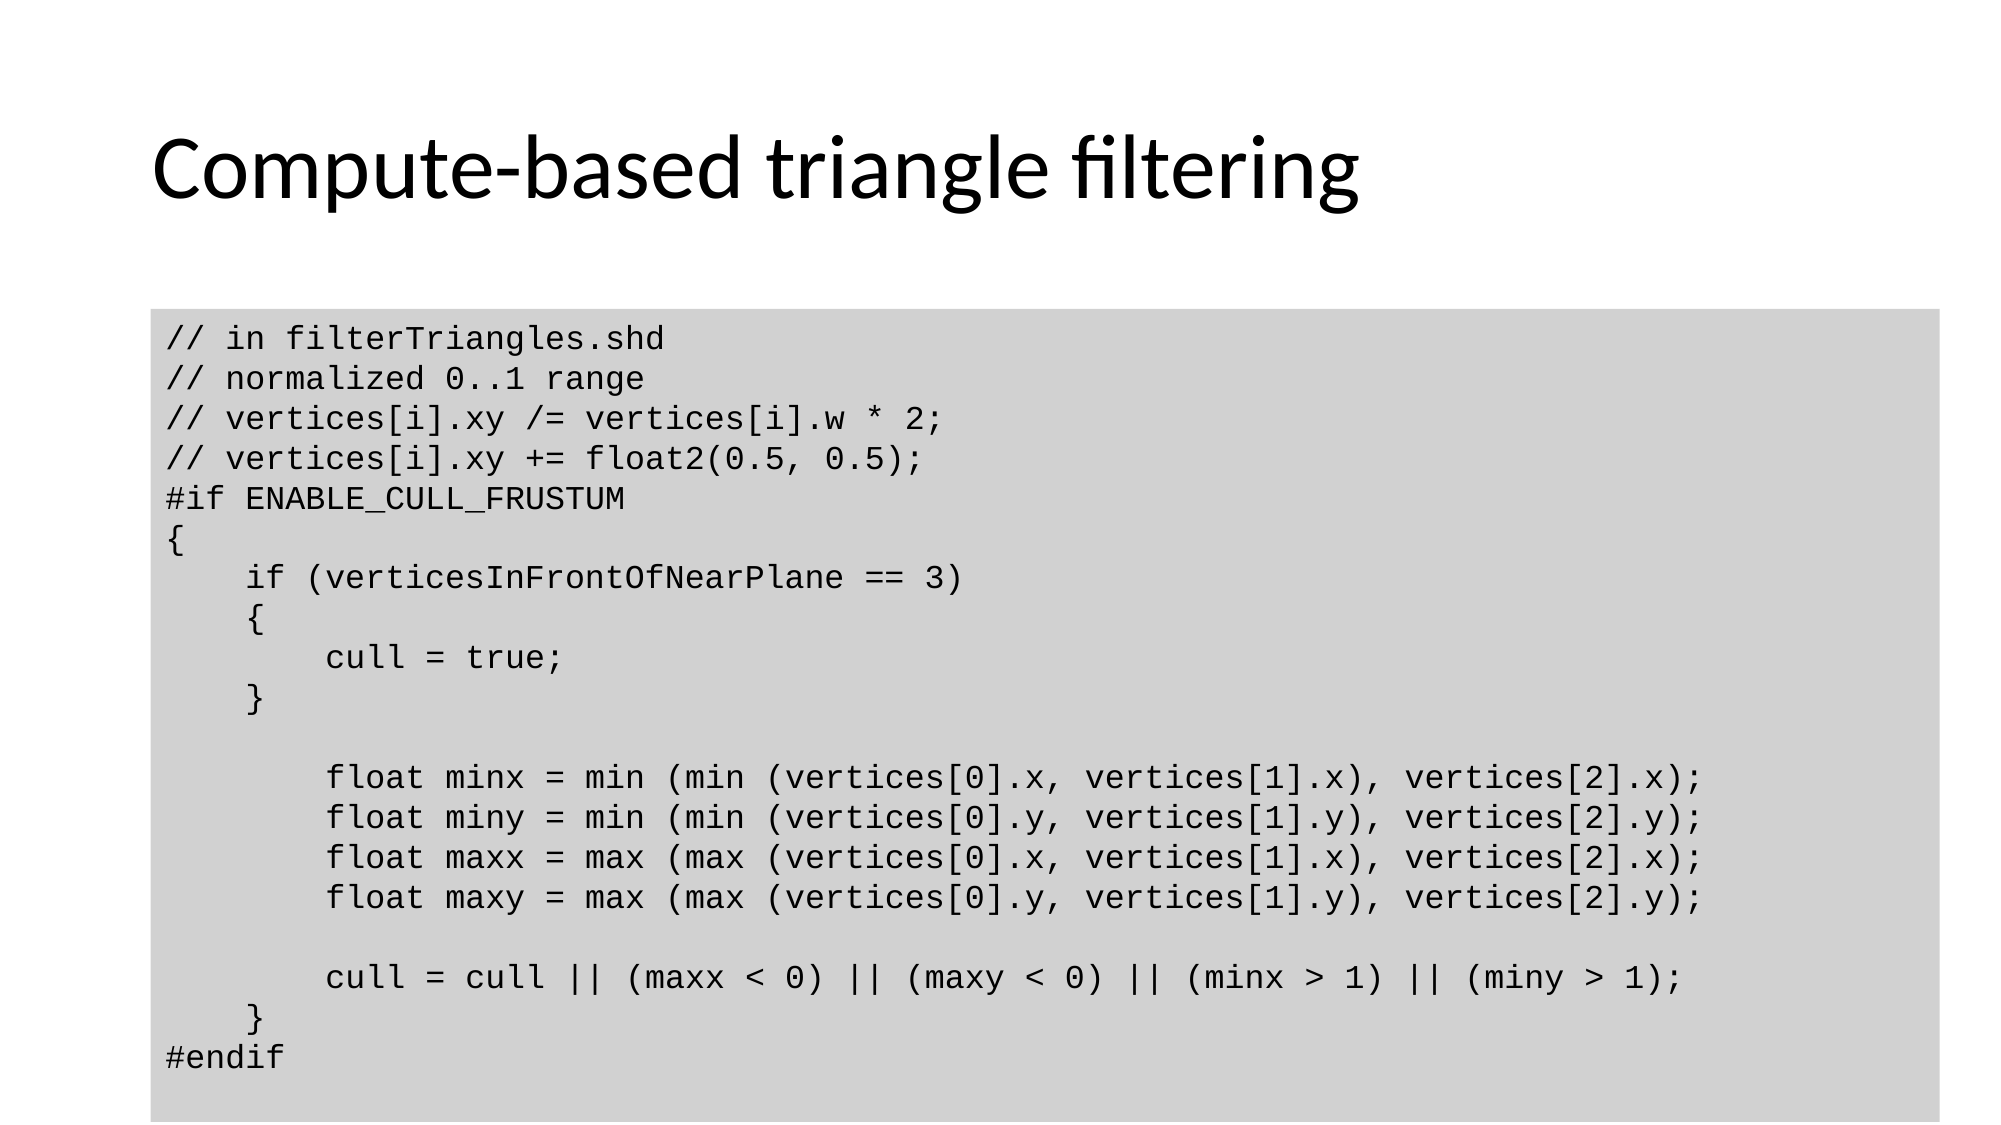

# Compute-based triangle filtering
// in filterTriangles.shd
// normalized 0..1 range
// vertices[i].xy /= vertices[i].w * 2;
// vertices[i].xy += float2(0.5, 0.5);
#if ENABLE_CULL_FRUSTUM
{
    if (verticesInFrontOfNearPlane == 3)
    {
        cull = true;
    }

        float minx = min (min (vertices[0].x, vertices[1].x), vertices[2].x);
        float miny = min (min (vertices[0].y, vertices[1].y), vertices[2].y);
        float maxx = max (max (vertices[0].x, vertices[1].x), vertices[2].x);
        float maxy = max (max (vertices[0].y, vertices[1].y), vertices[2].y);

        cull = cull || (maxx < 0) || (maxy < 0) || (minx > 1) || (miny > 1);
    }
#endif